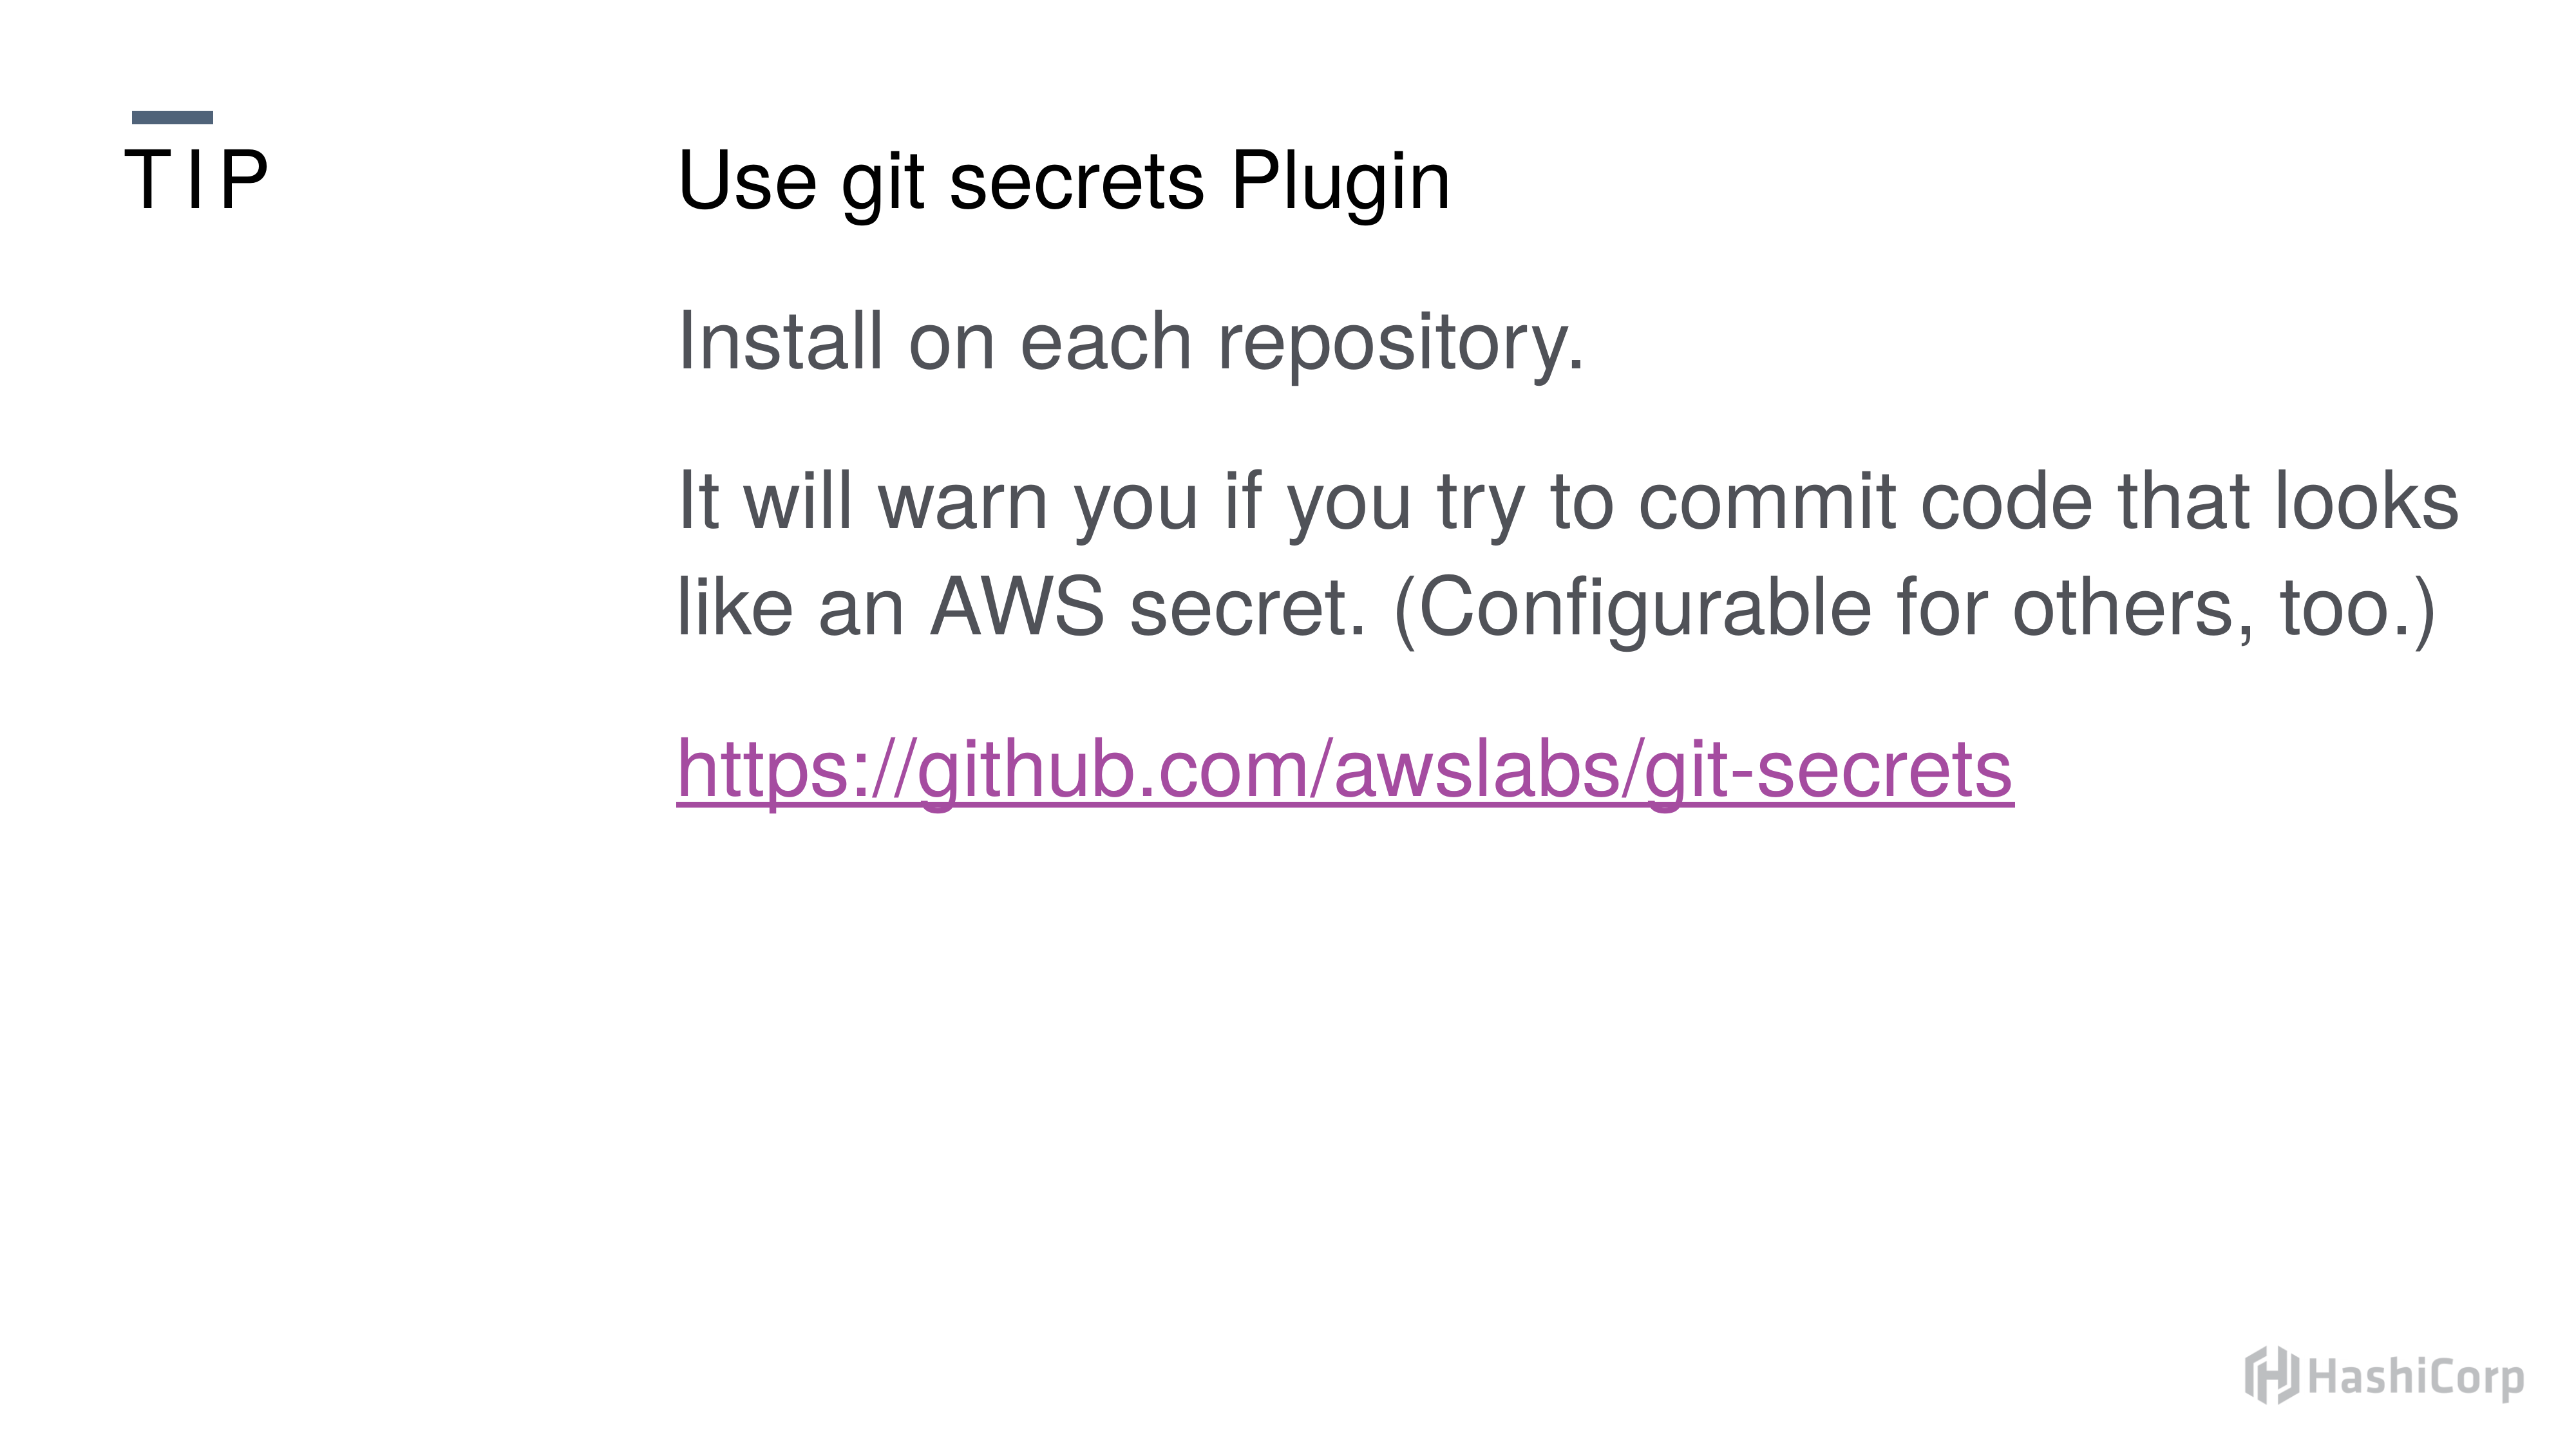

Use git secrets Plugin
Install on each repository.
It will warn you if you try to commit code that looks like an AWS secret. (Configurable for others, too.)
https://github.com/awslabs/git-secrets
117